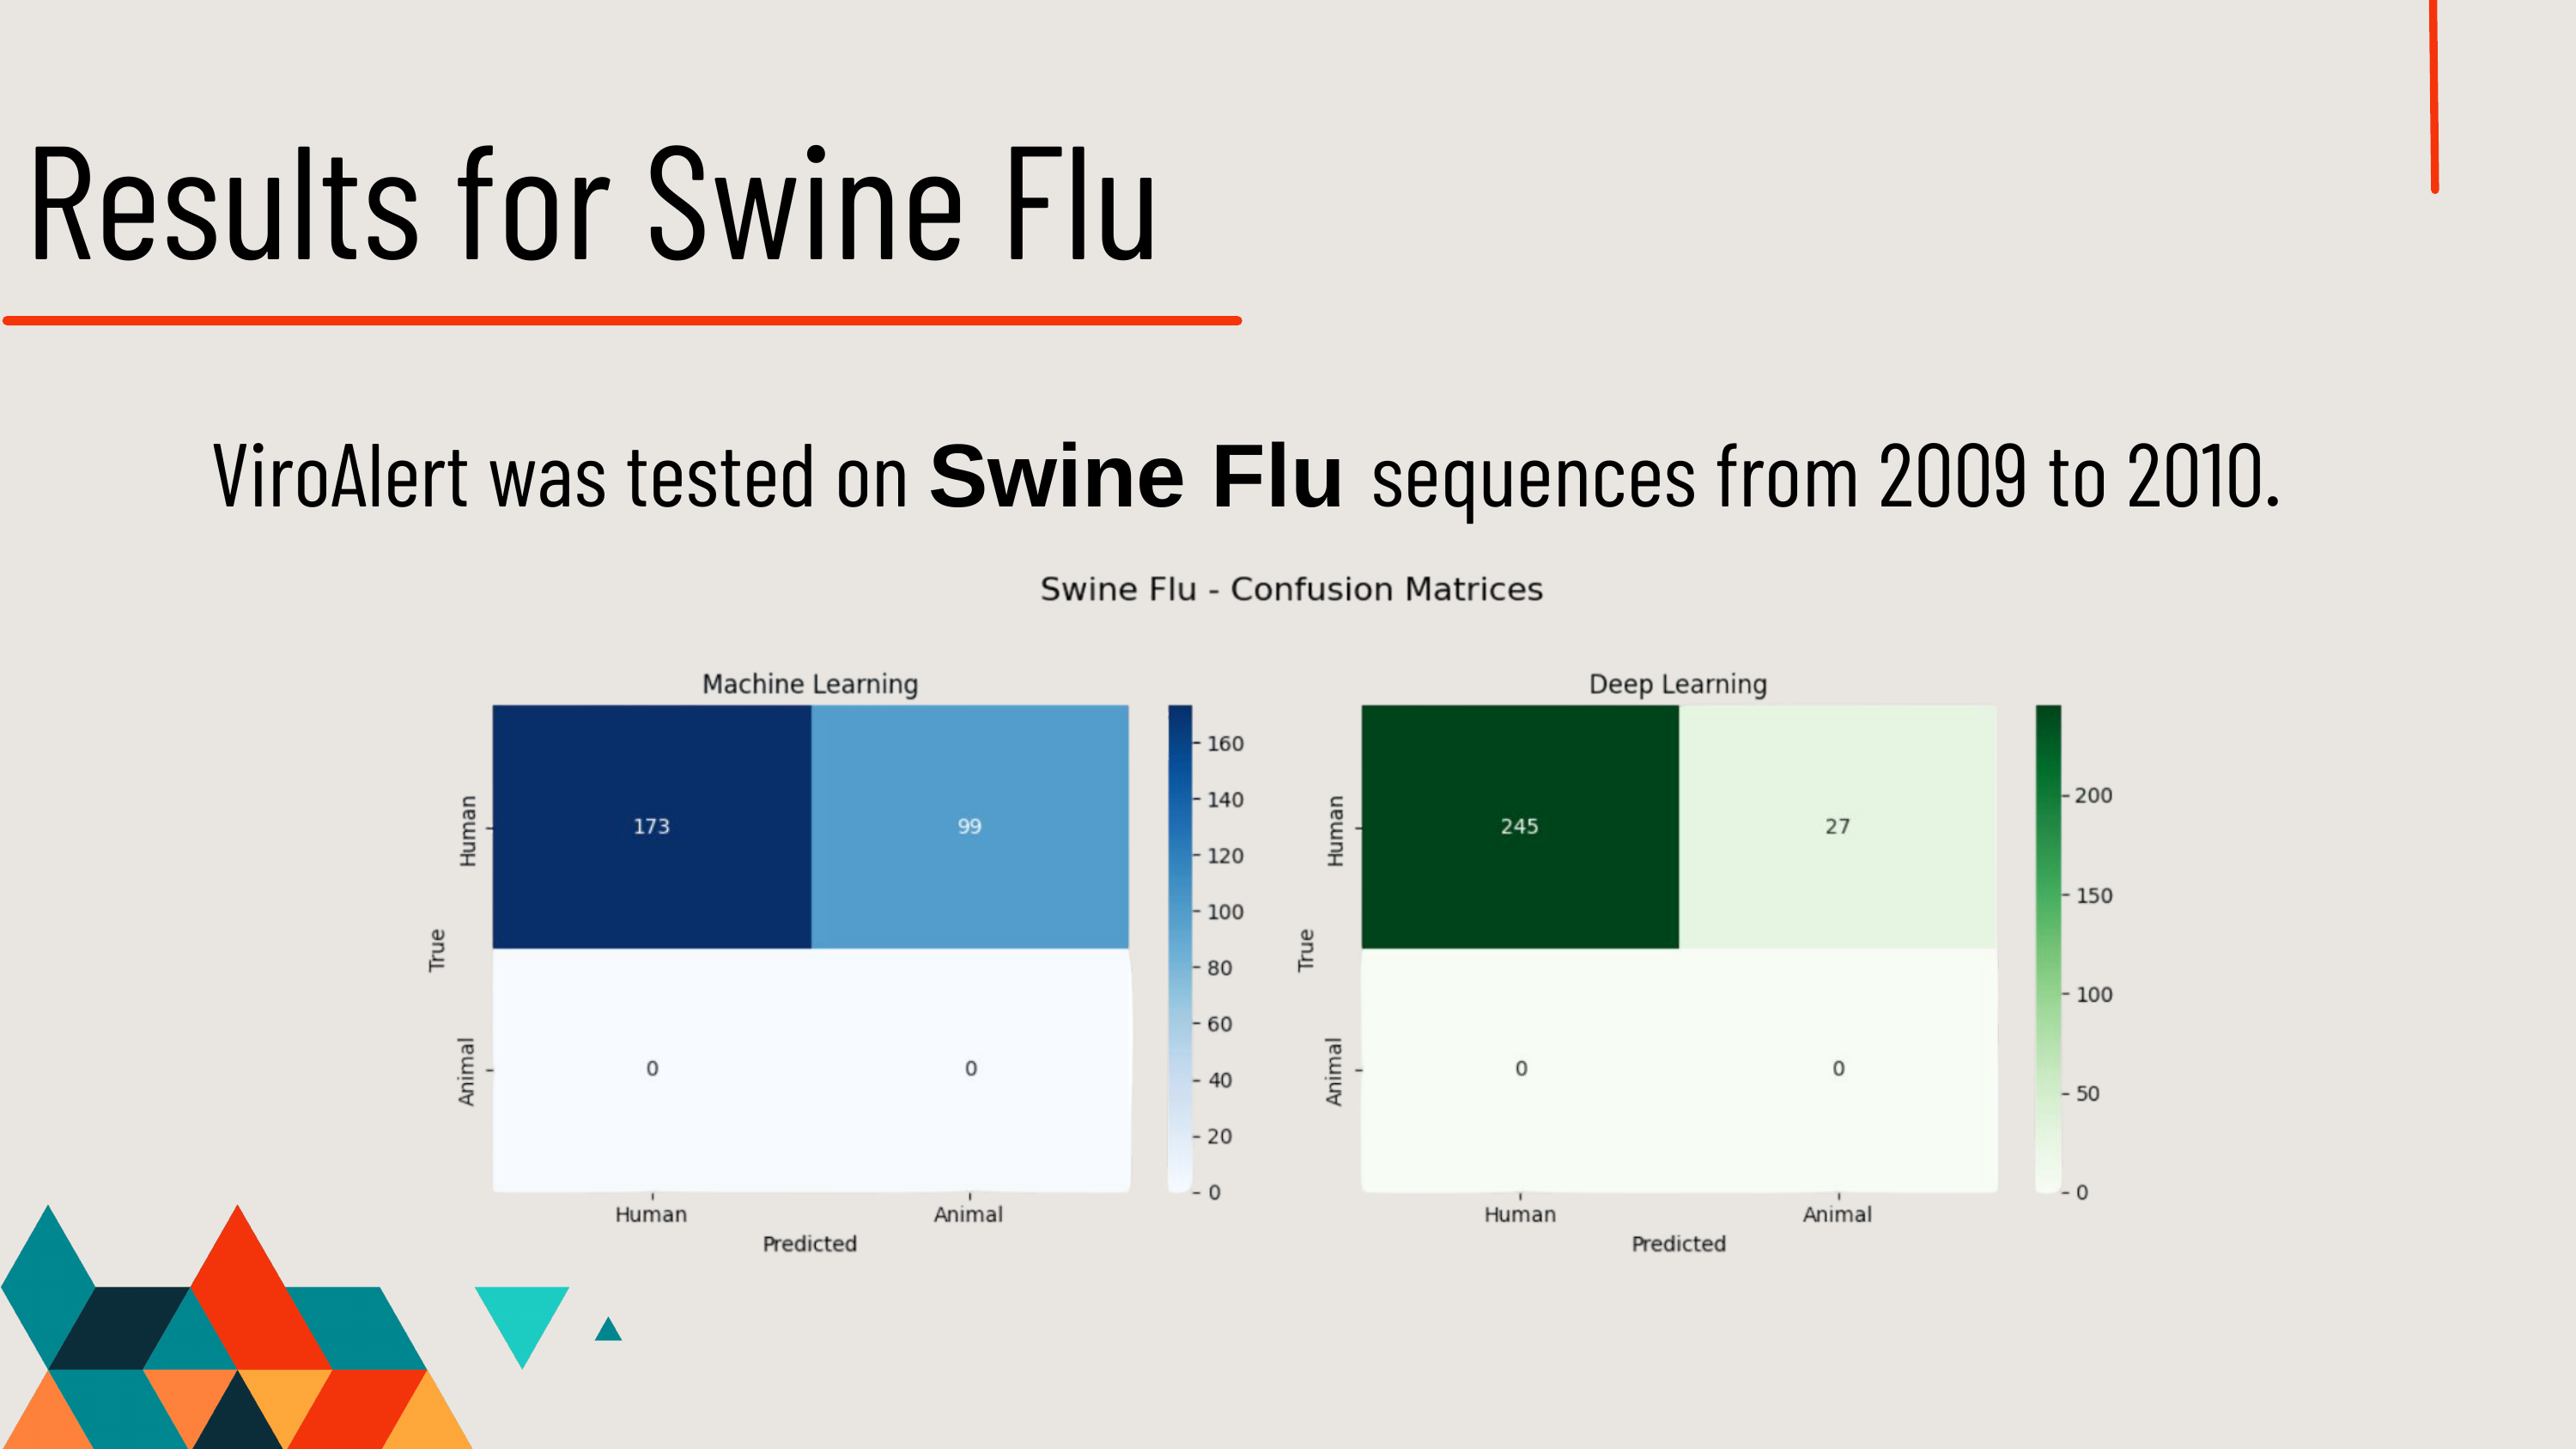

Results for Swine Flu

ViroAlert was tested on Swine Flu sequences from 2009 to 2010.